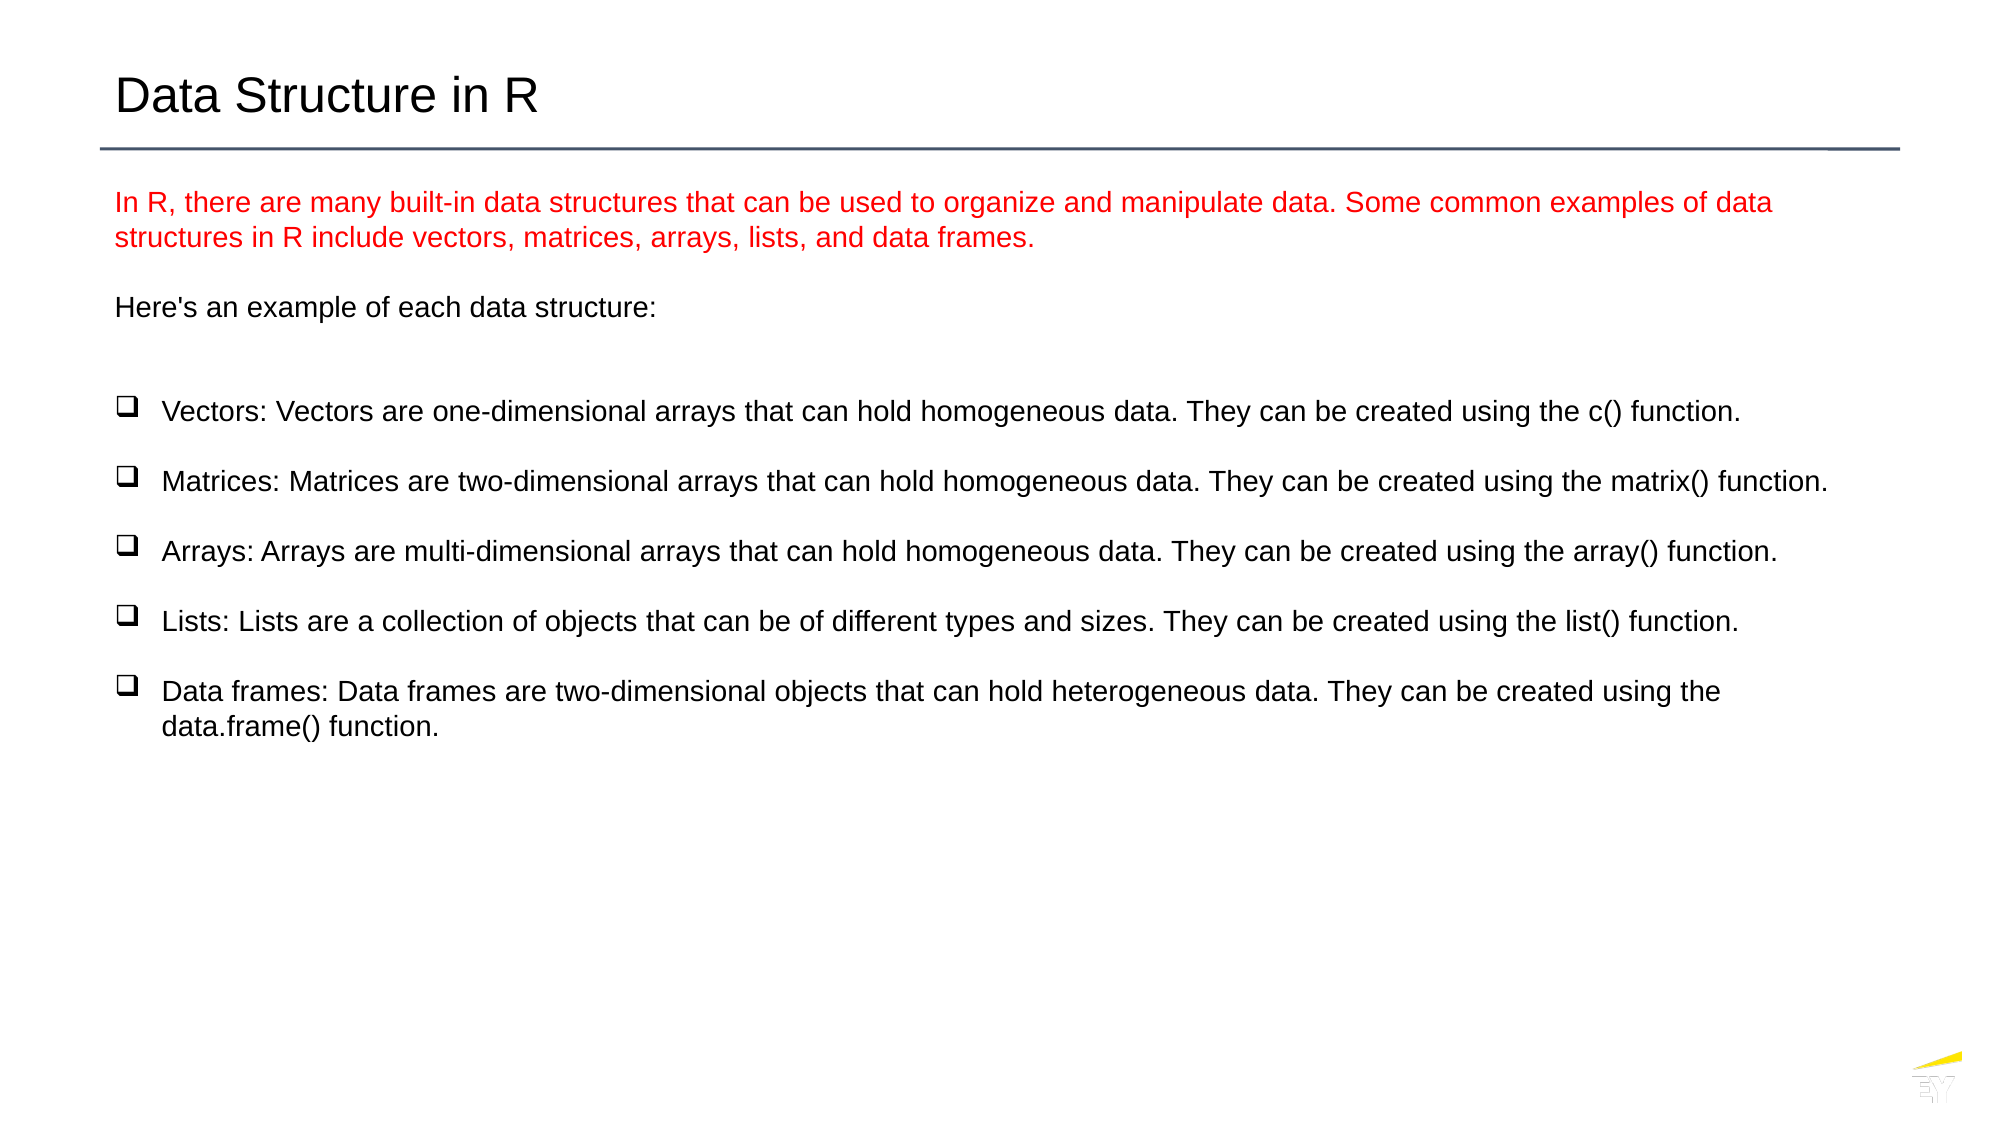

# Data Structure in R
In R, there are many built-in data structures that can be used to organize and manipulate data. Some common examples of data structures in R include vectors, matrices, arrays, lists, and data frames.

Here's an example of each data structure:

Vectors: Vectors are one-dimensional arrays that can hold homogeneous data. They can be created using the c() function.

Matrices: Matrices are two-dimensional arrays that can hold homogeneous data. They can be created using the matrix() function.

Arrays: Arrays are multi-dimensional arrays that can hold homogeneous data. They can be created using the array() function.

Lists: Lists are a collection of objects that can be of different types and sizes. They can be created using the list() function.

Data frames: Data frames are two-dimensional objects that can hold heterogeneous data. They can be created using the data.frame() function.